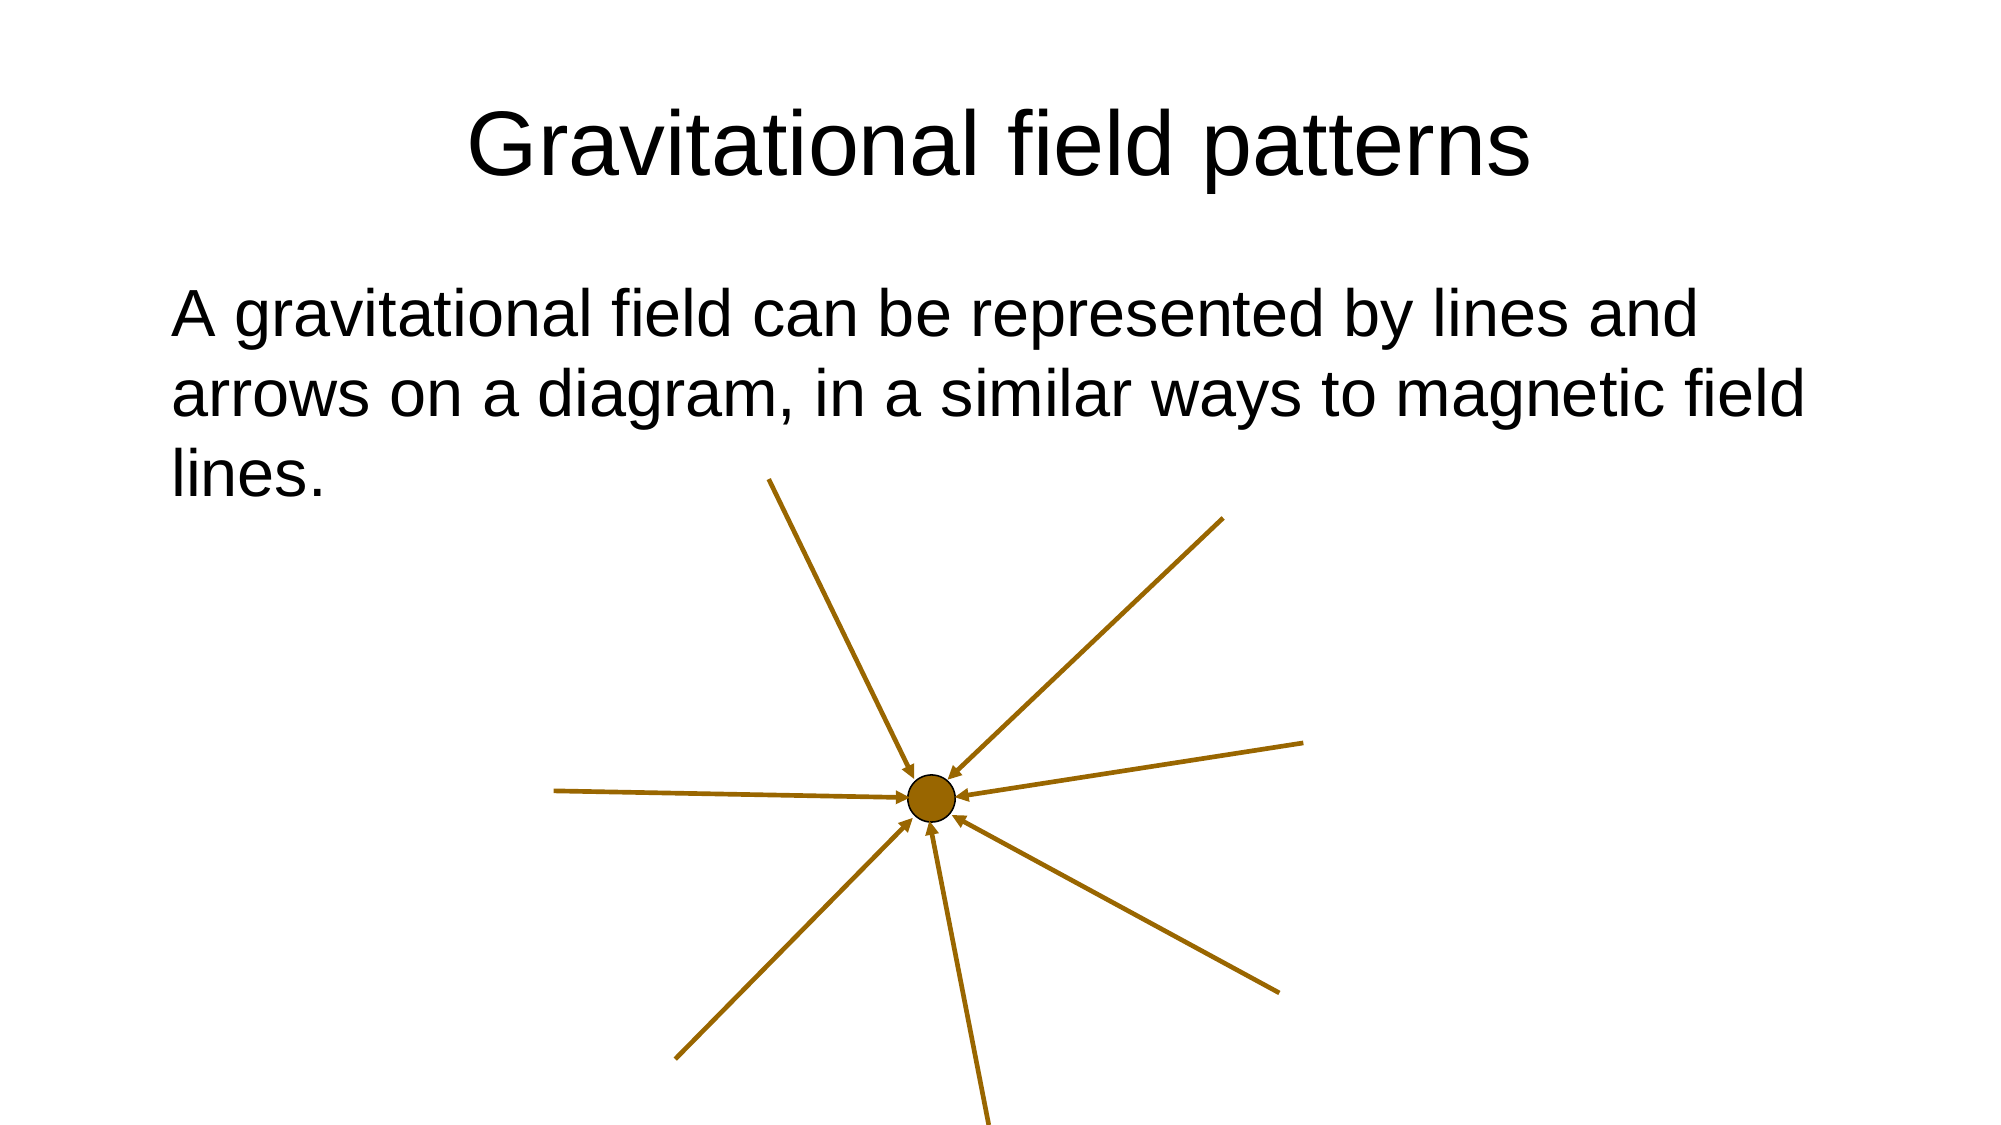

# Gravitational field patterns
	A gravitational field can be represented by lines and arrows on a diagram, in a similar ways to magnetic field lines.